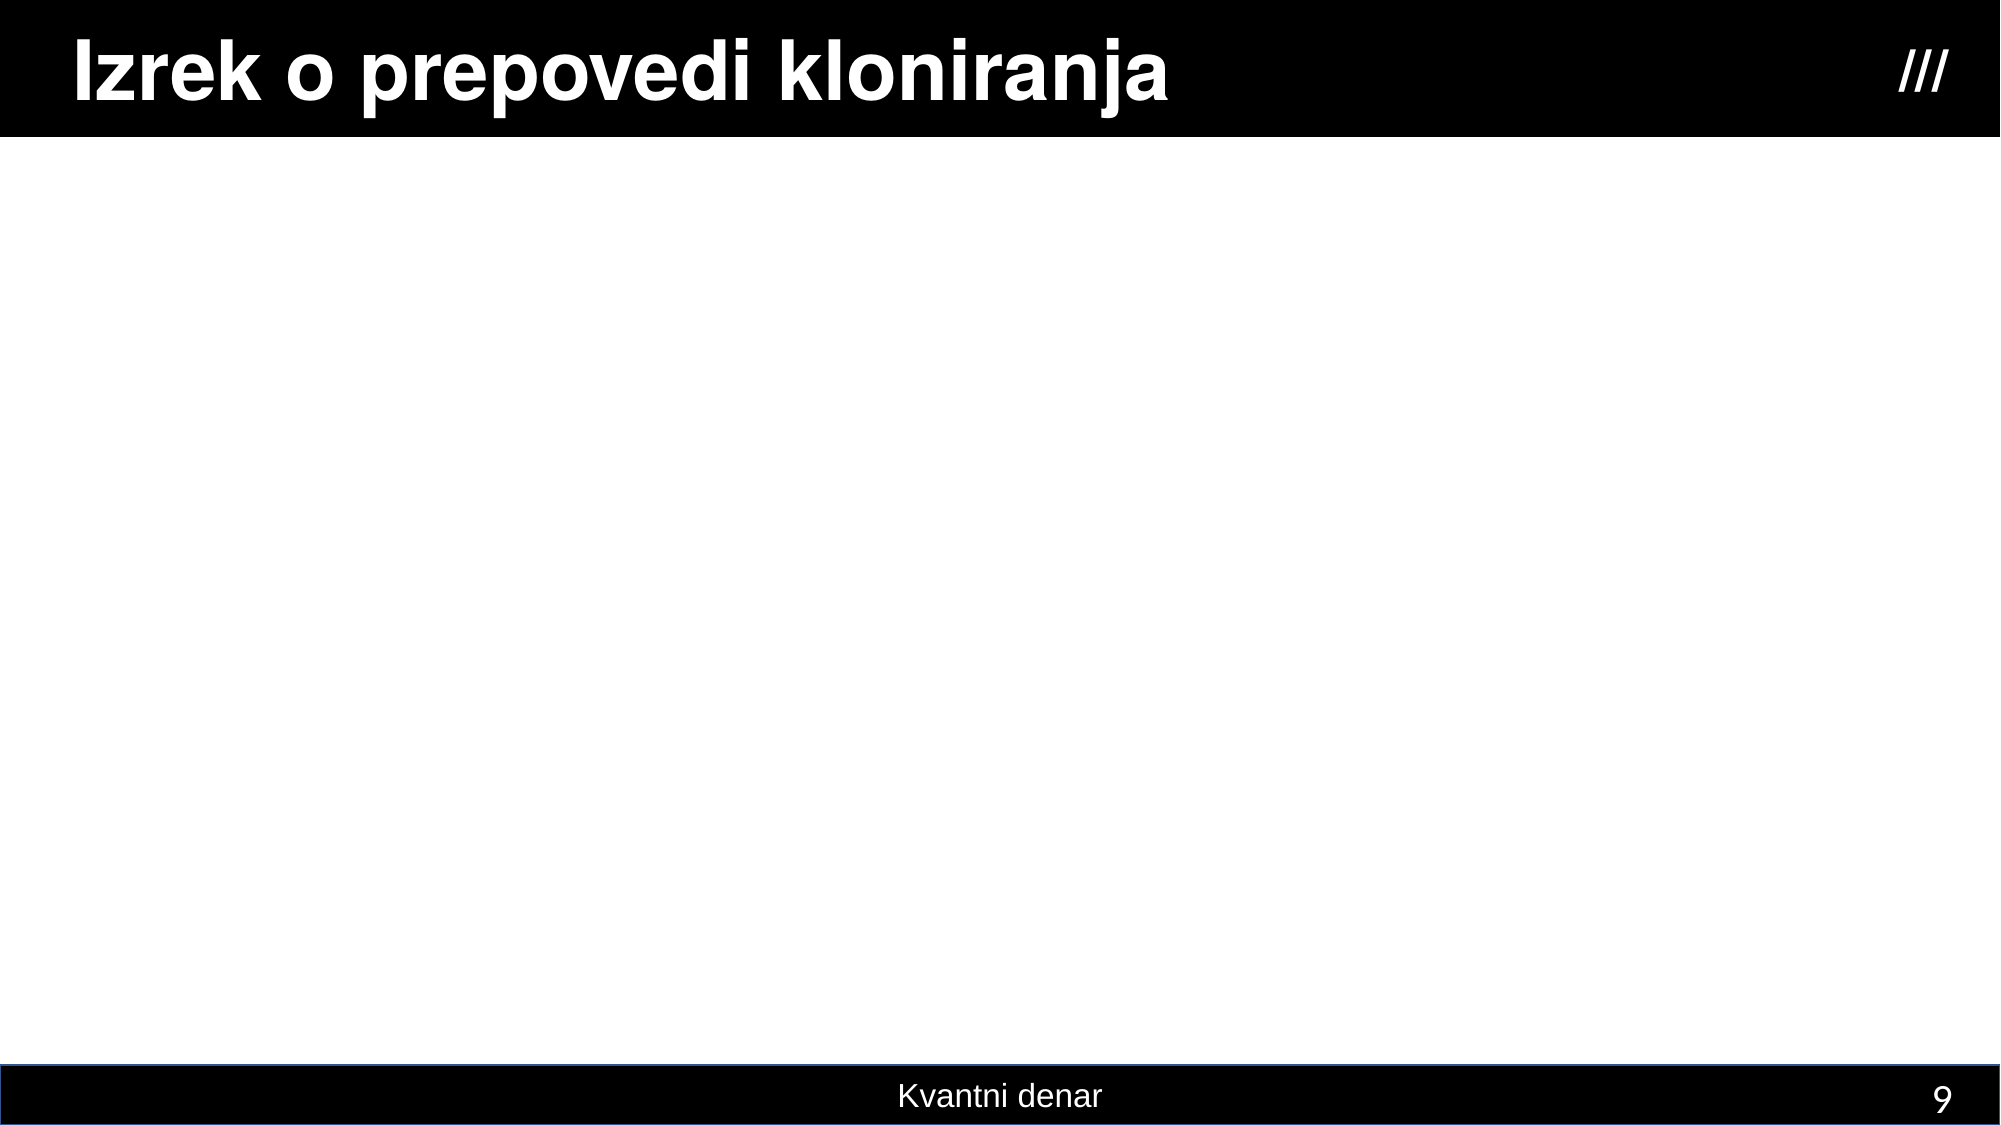

# Izrek o prepovedi kloniranja
///
Kvantni denar

9